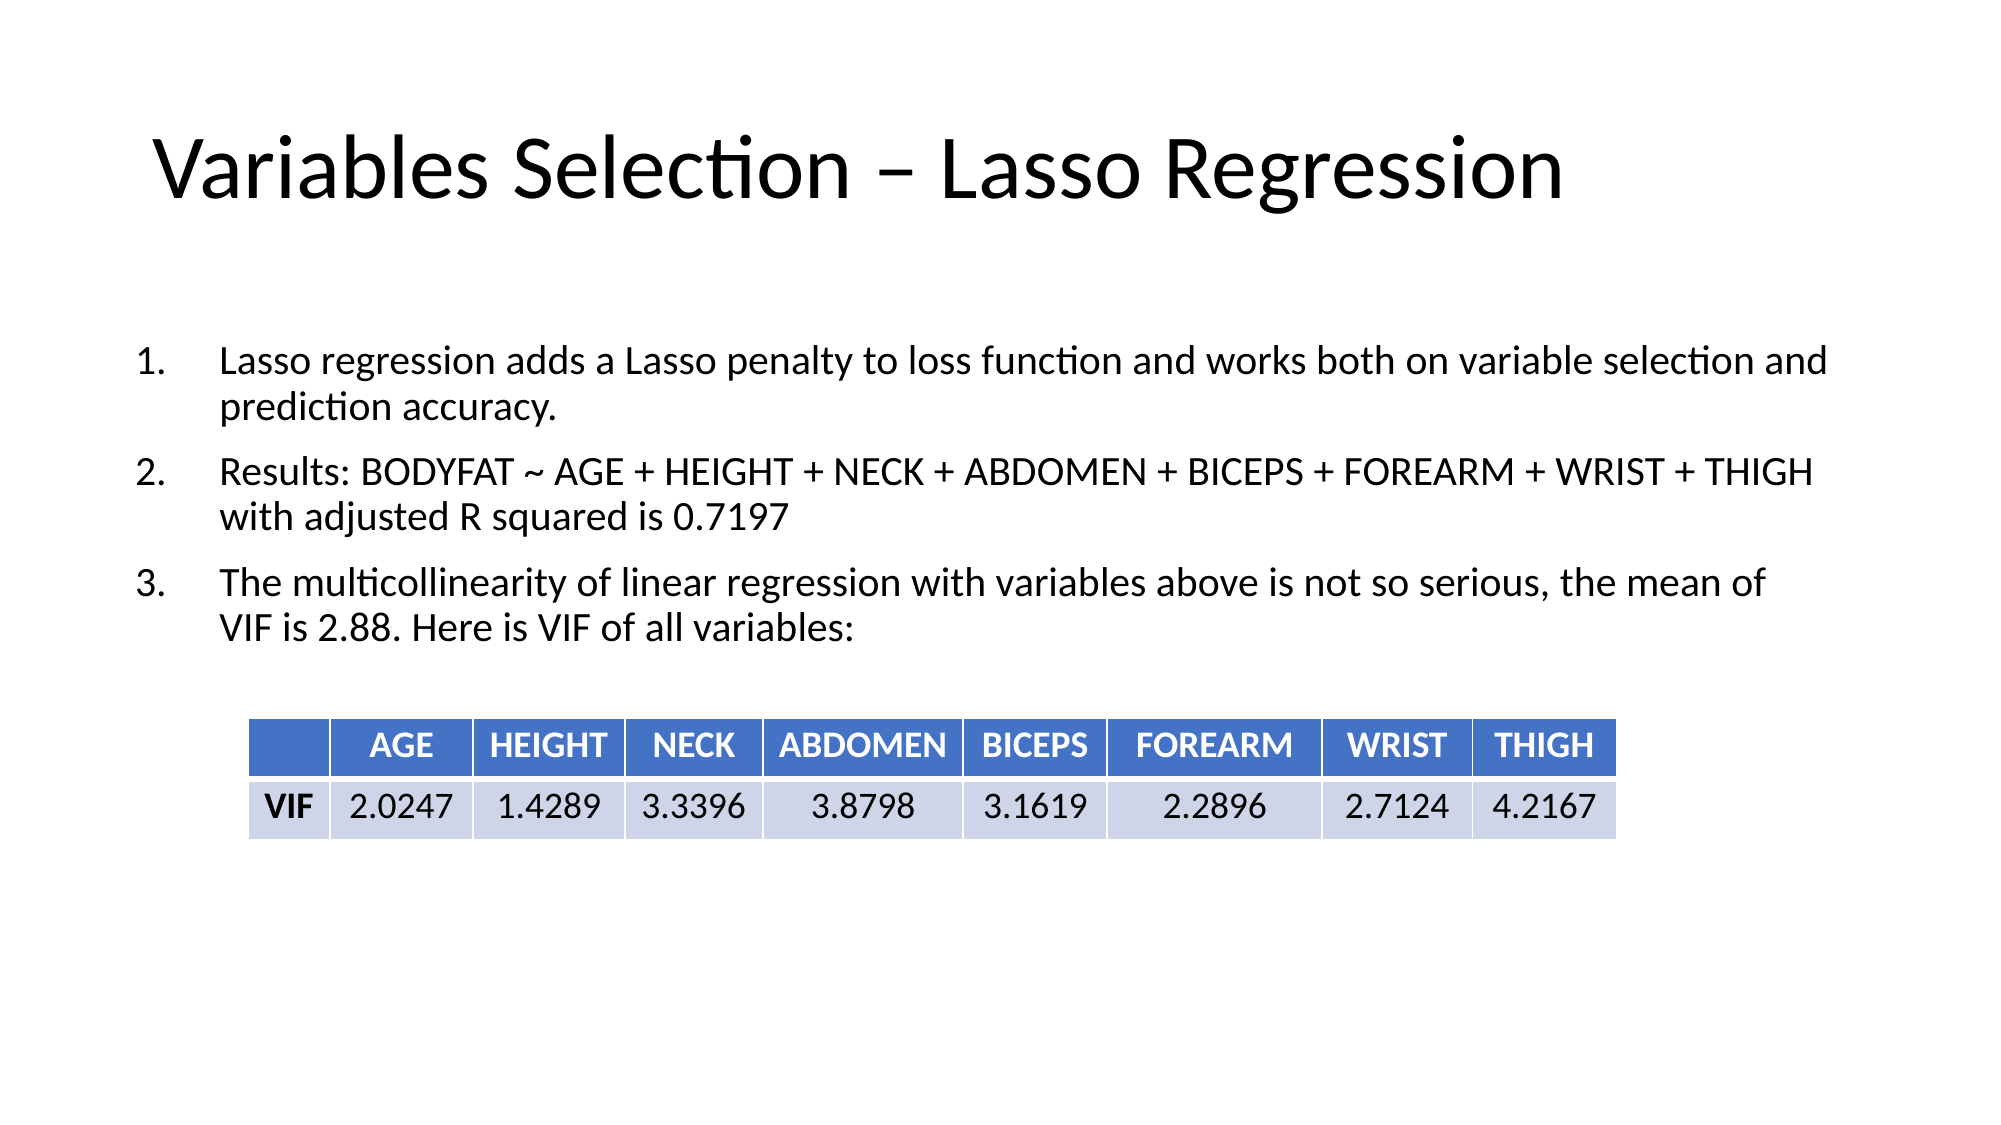

# Variables Selection – Lasso Regression
Lasso regression adds a Lasso penalty to loss function and works both on variable selection and prediction accuracy.
Results: BODYFAT ~ AGE + HEIGHT + NECK + ABDOMEN + BICEPS + FOREARM + WRIST + THIGH with adjusted R squared is 0.7197
The multicollinearity of linear regression with variables above is not so serious, the mean of VIF is 2.88. Here is VIF of all variables:

|  | AGE | HEIGHT | NECK | ABDOMEN | BICEPS | FOREARM | WRIST | THIGH |
| --- | --- | --- | --- | --- | --- | --- | --- | --- |
| VIF | 2.0247 | 1.4289 | 3.3396 | 3.8798 | 3.1619 | 2.2896 | 2.7124 | 4.2167 |